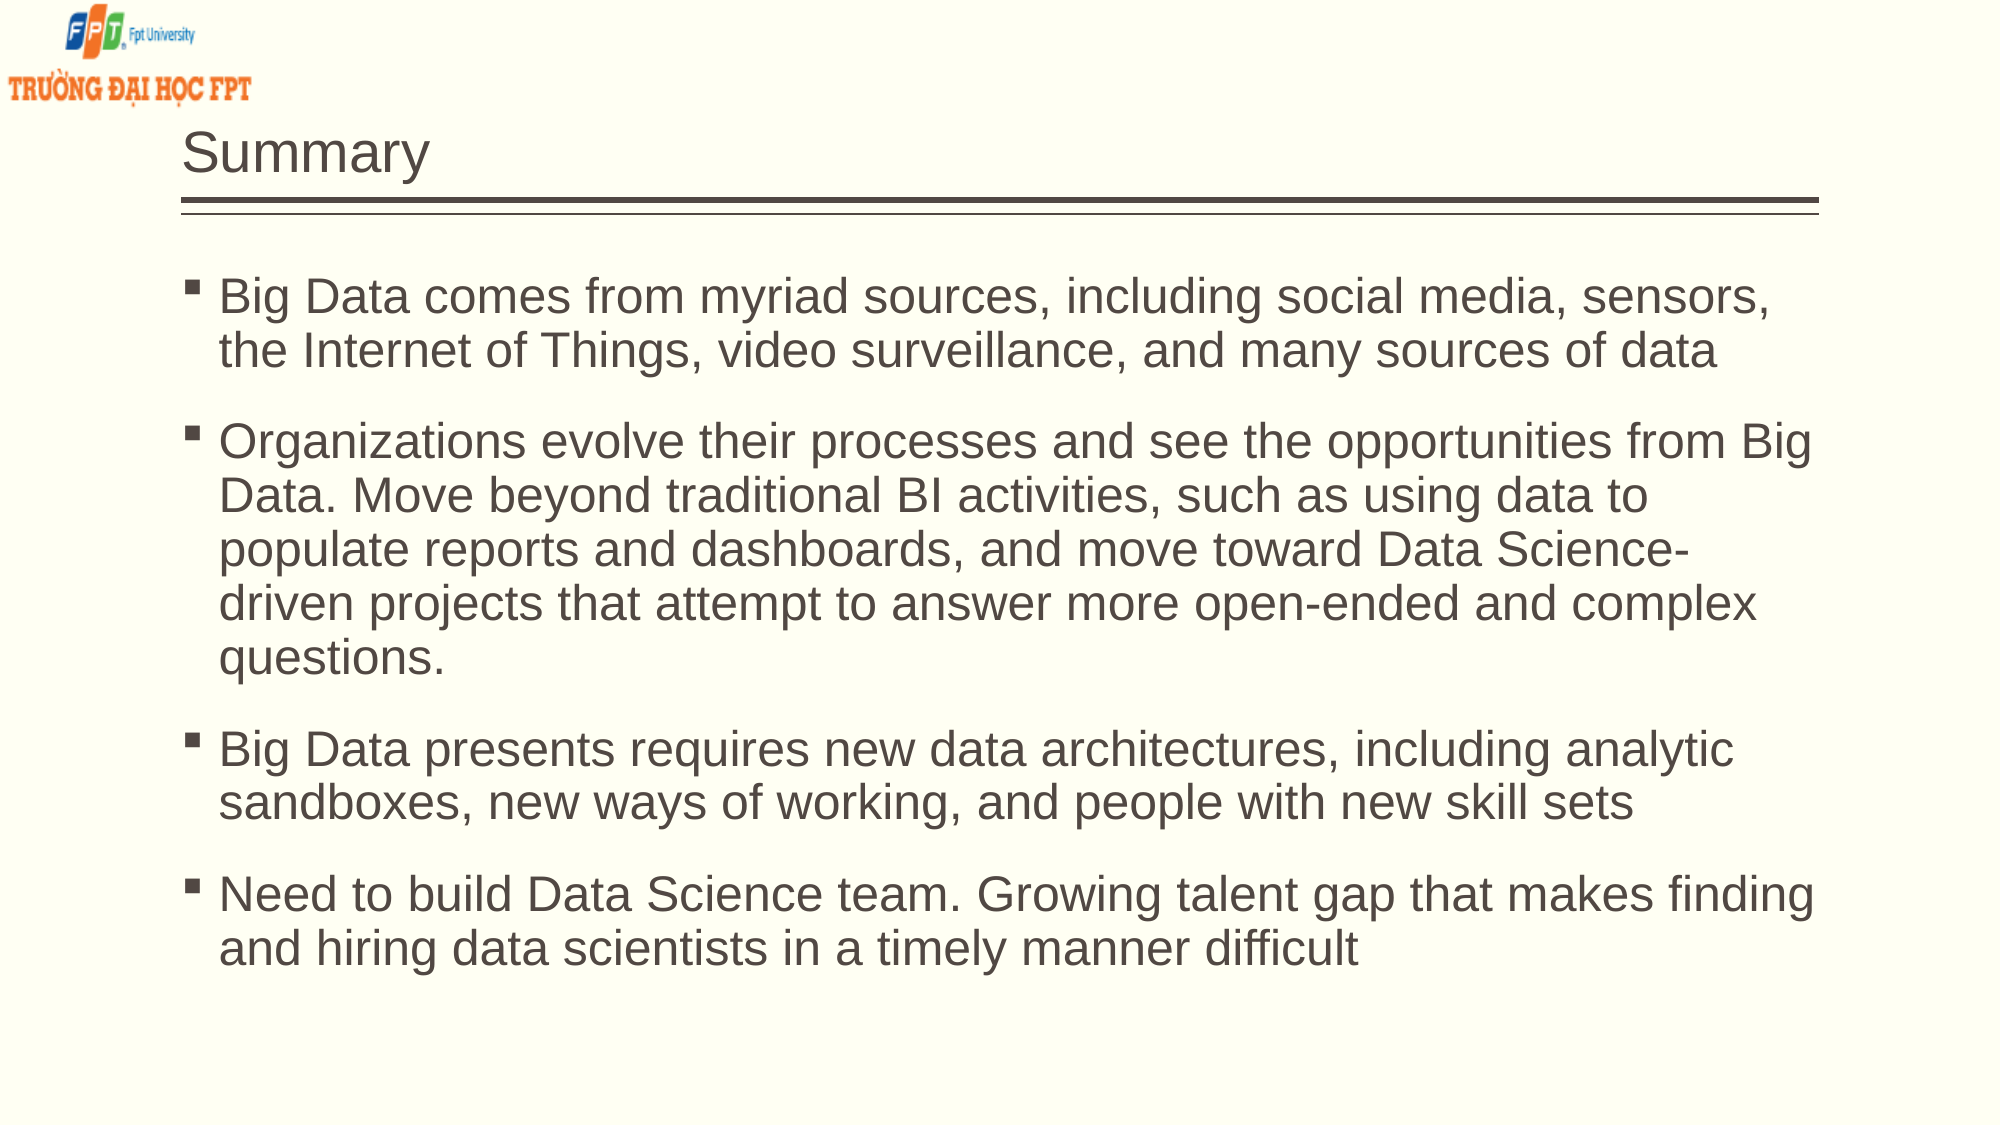

# Summary
Big Data comes from myriad sources, including social media, sensors, the Internet of Things, video surveillance, and many sources of data
Organizations evolve their processes and see the opportunities from Big Data. Move beyond traditional BI activities, such as using data to populate reports and dashboards, and move toward Data Science- driven projects that attempt to answer more open-ended and complex questions.
Big Data presents requires new data architectures, including analytic sandboxes, new ways of working, and people with new skill sets
Need to build Data Science team. Growing talent gap that makes finding and hiring data scientists in a timely manner difficult